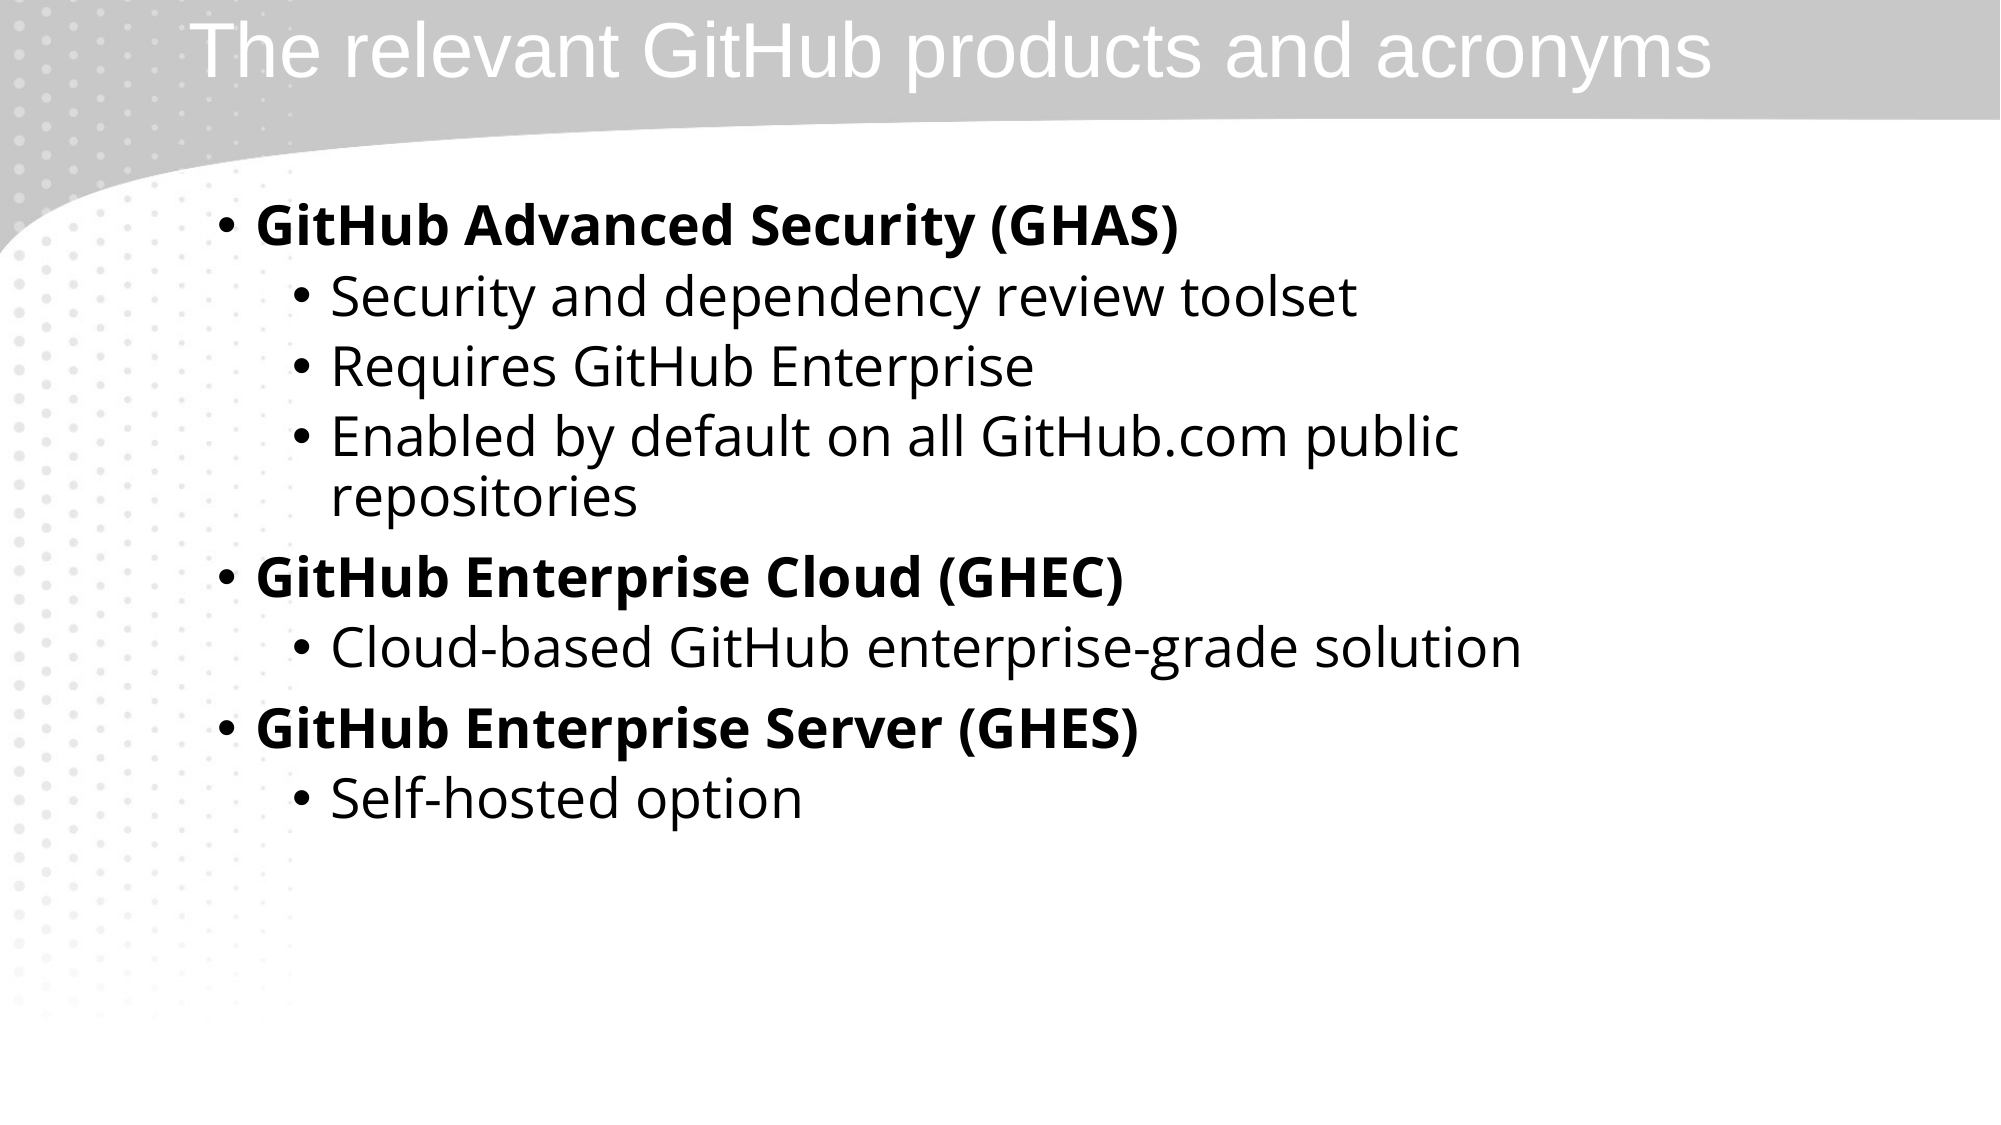

# The relevant GitHub products and acronyms
GitHub Advanced Security (GHAS)
Security and dependency review toolset
Requires GitHub Enterprise
Enabled by default on all GitHub.com public repositories
GitHub Enterprise Cloud (GHEC)
Cloud-based GitHub enterprise-grade solution
GitHub Enterprise Server (GHES)
Self-hosted option